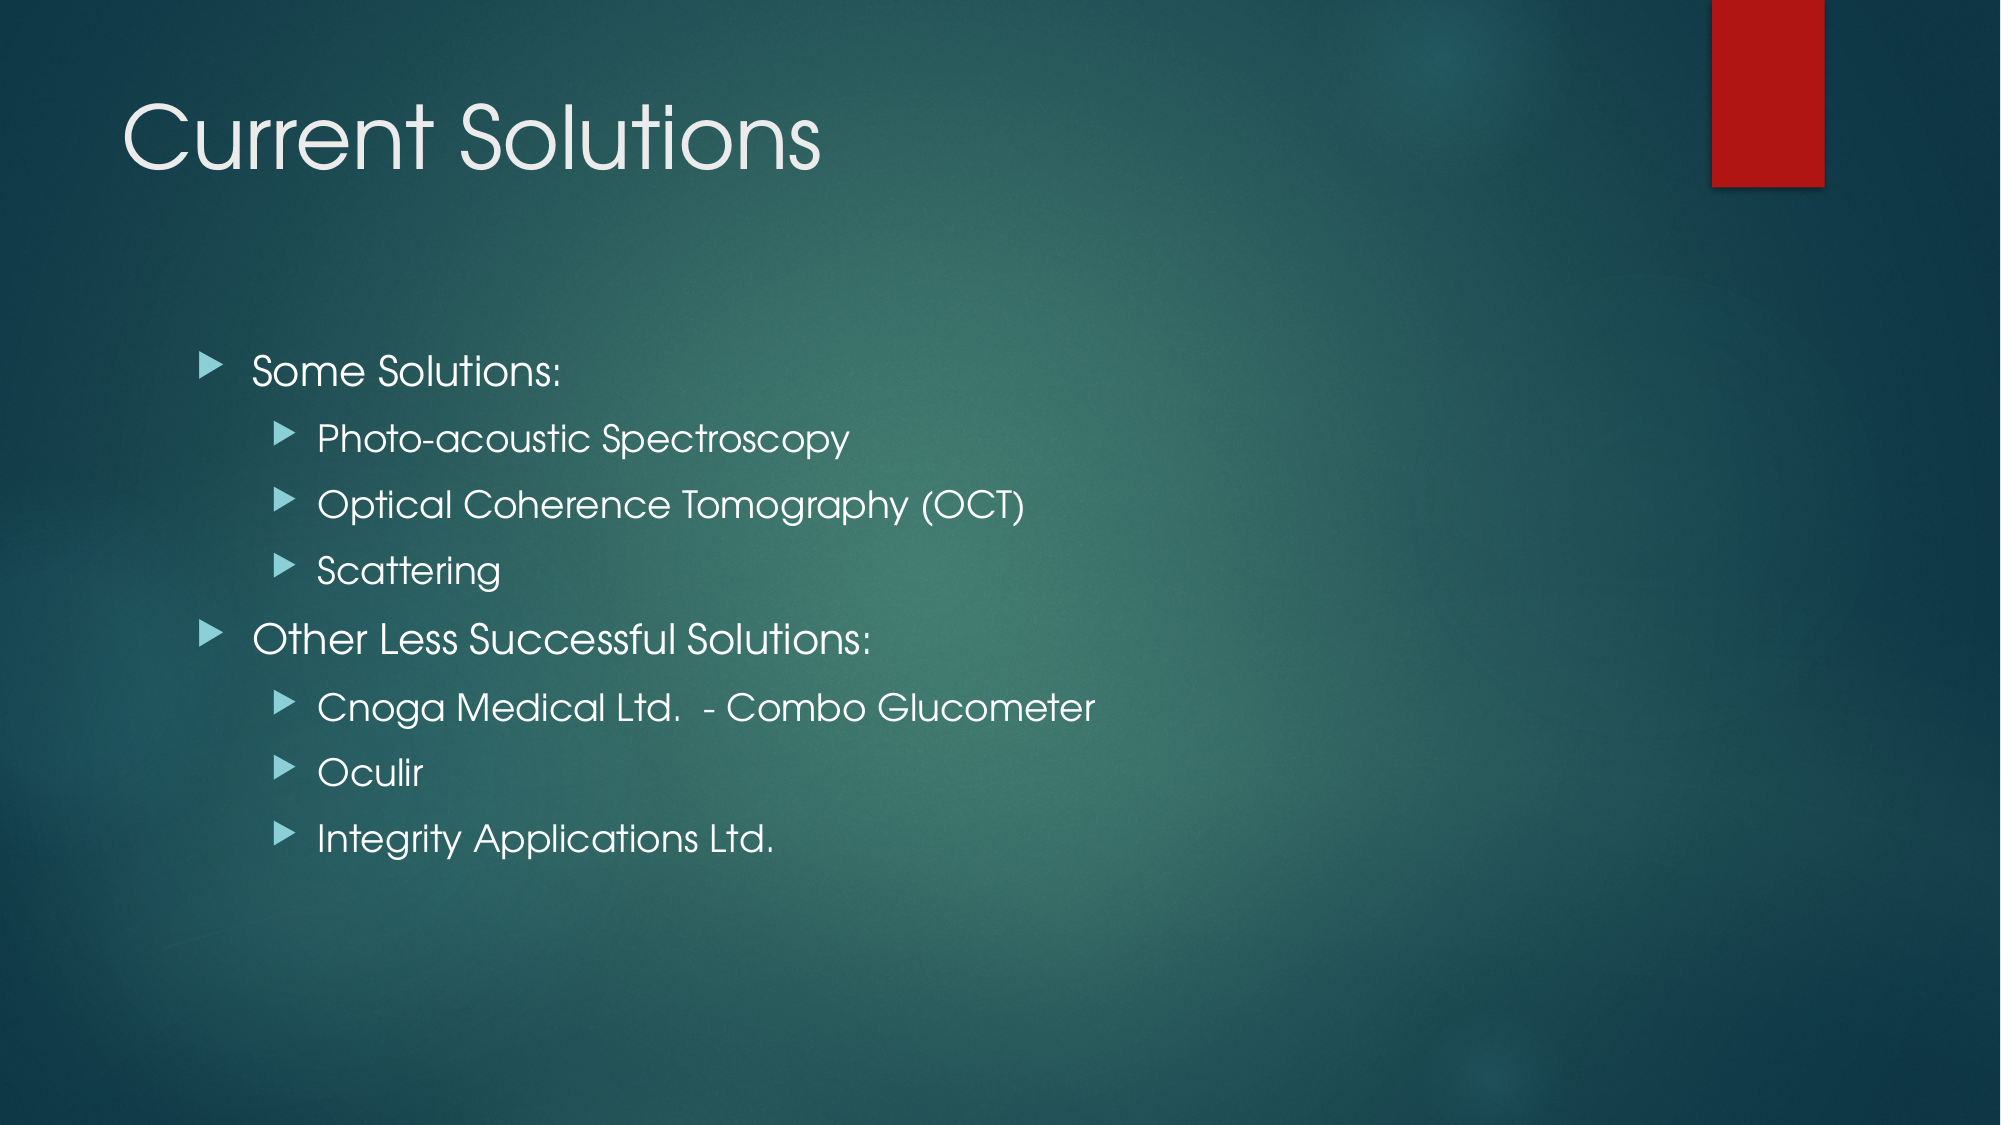

# Current Solutions
Some Solutions:
Photo-acoustic Spectroscopy
Optical Coherence Tomography (OCT)
Scattering
Other Less Successful Solutions:
Cnoga Medical Ltd.  - Combo Glucometer
Oculir
Integrity Applications Ltd.